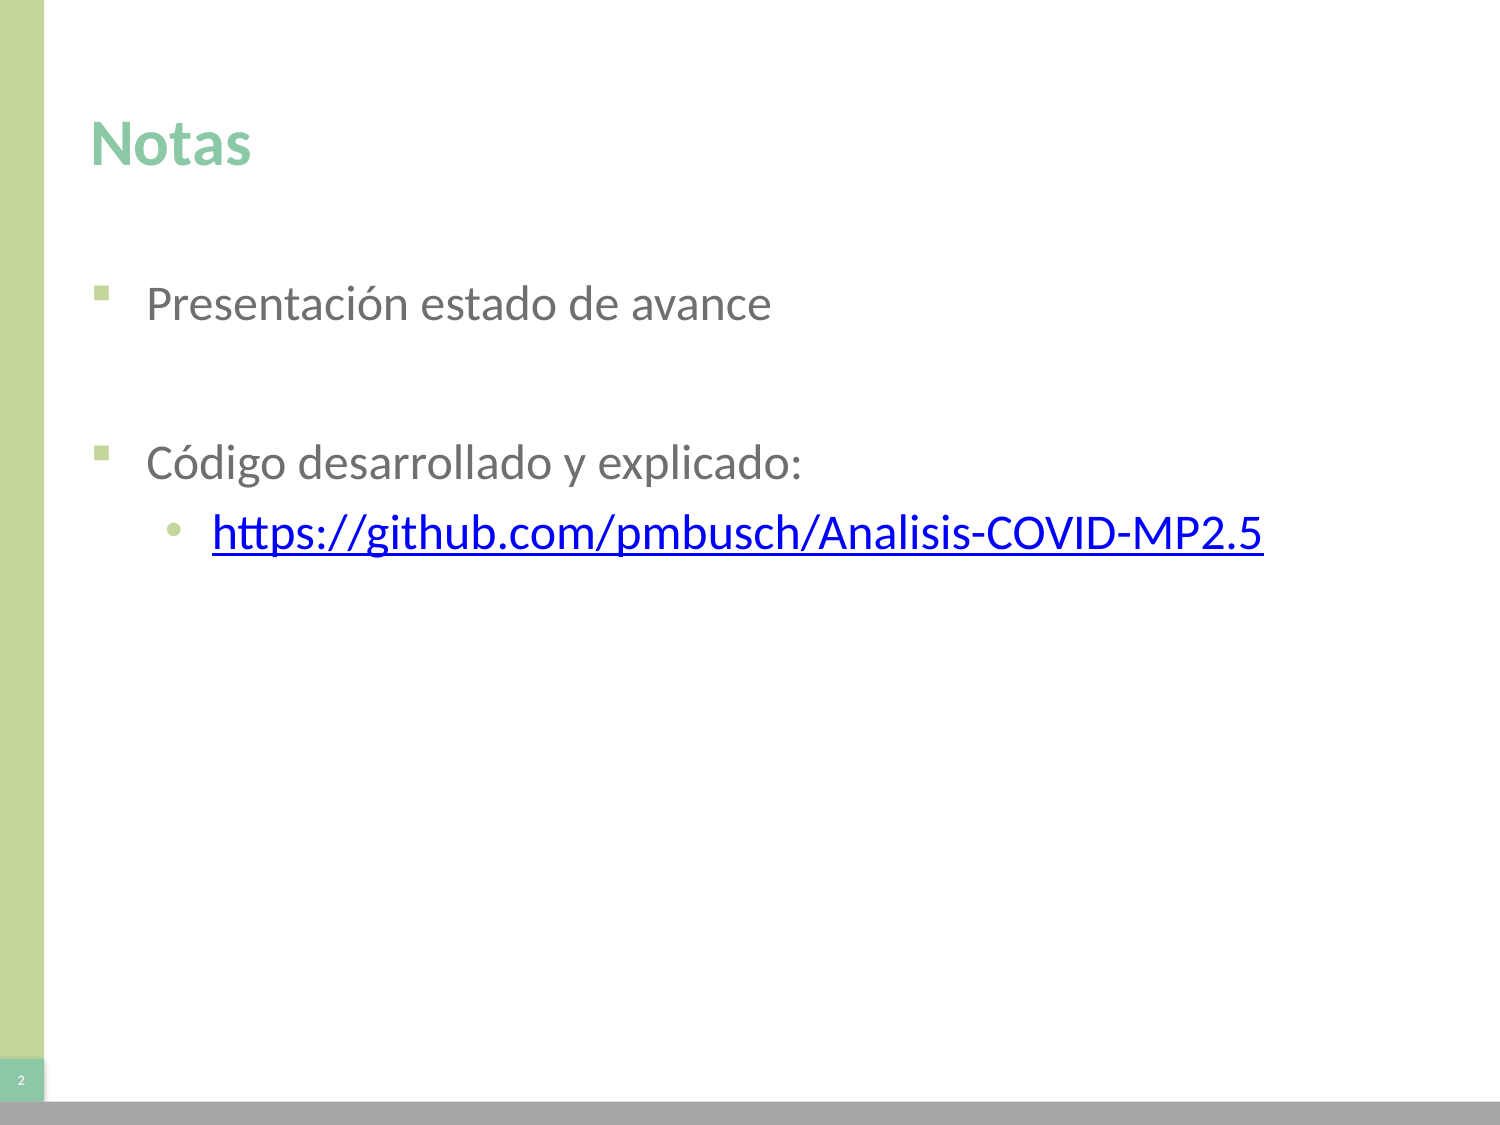

# Notas
Presentación estado de avance

Código desarrollado y explicado:
https://github.com/pmbusch/Analisis-COVID-MP2.5